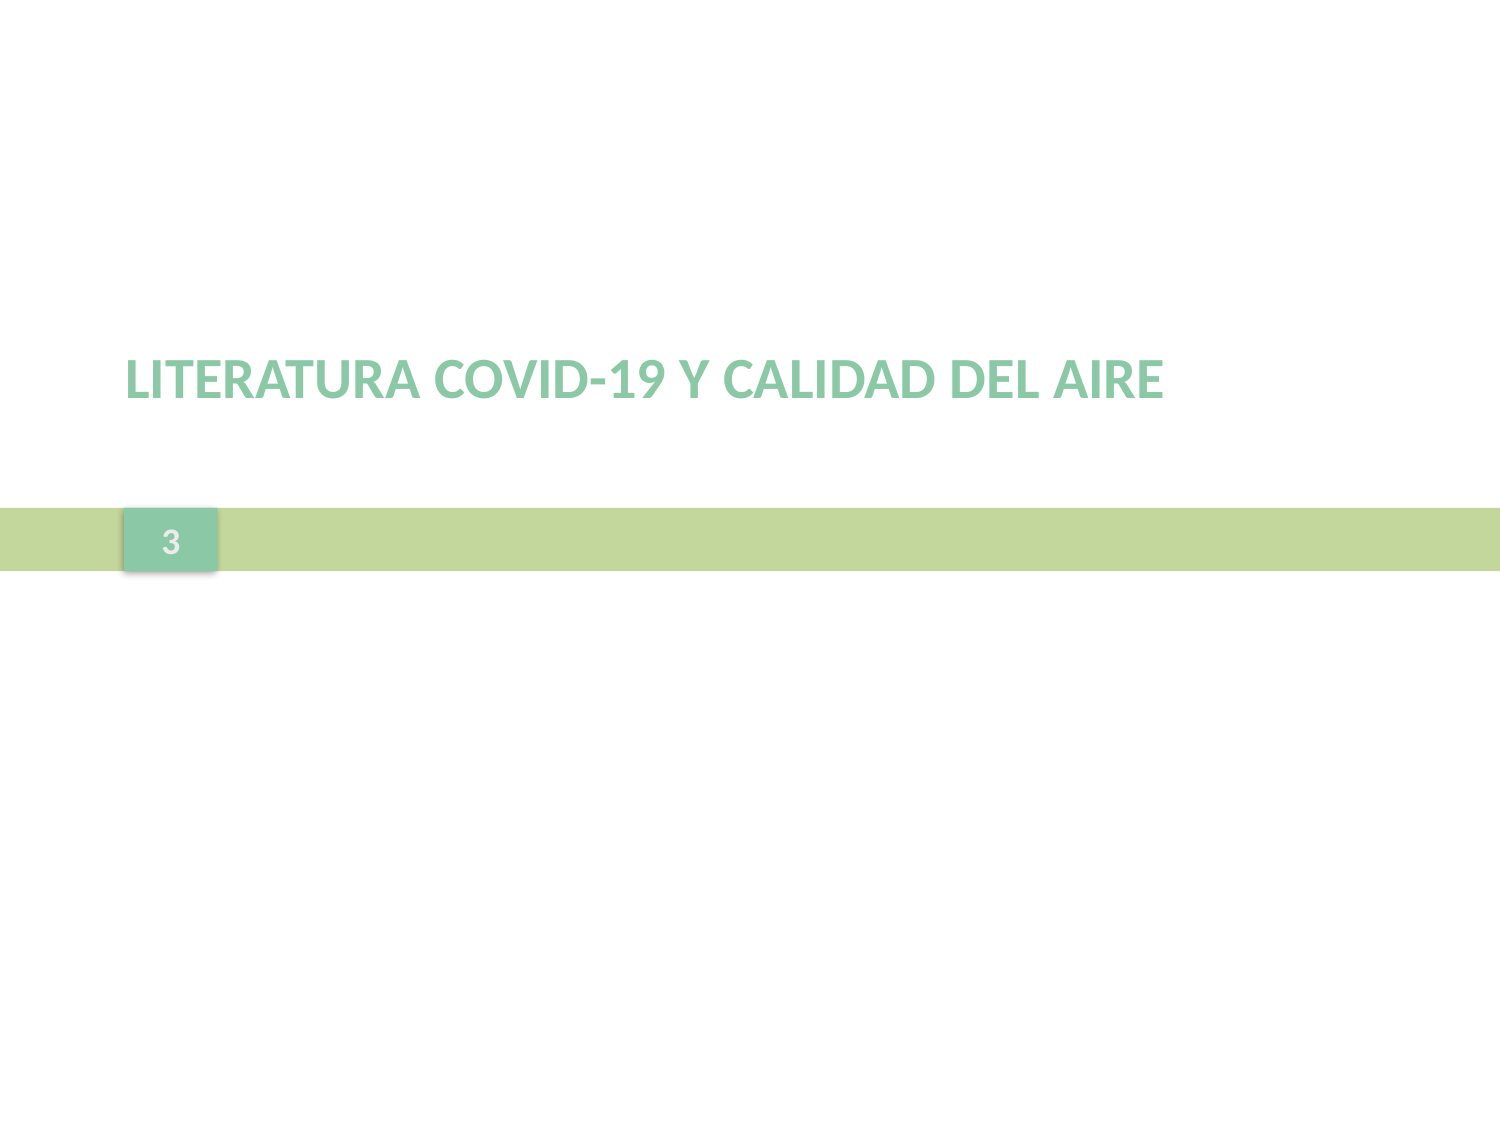

# Literatura covid-19 y calidad del aire